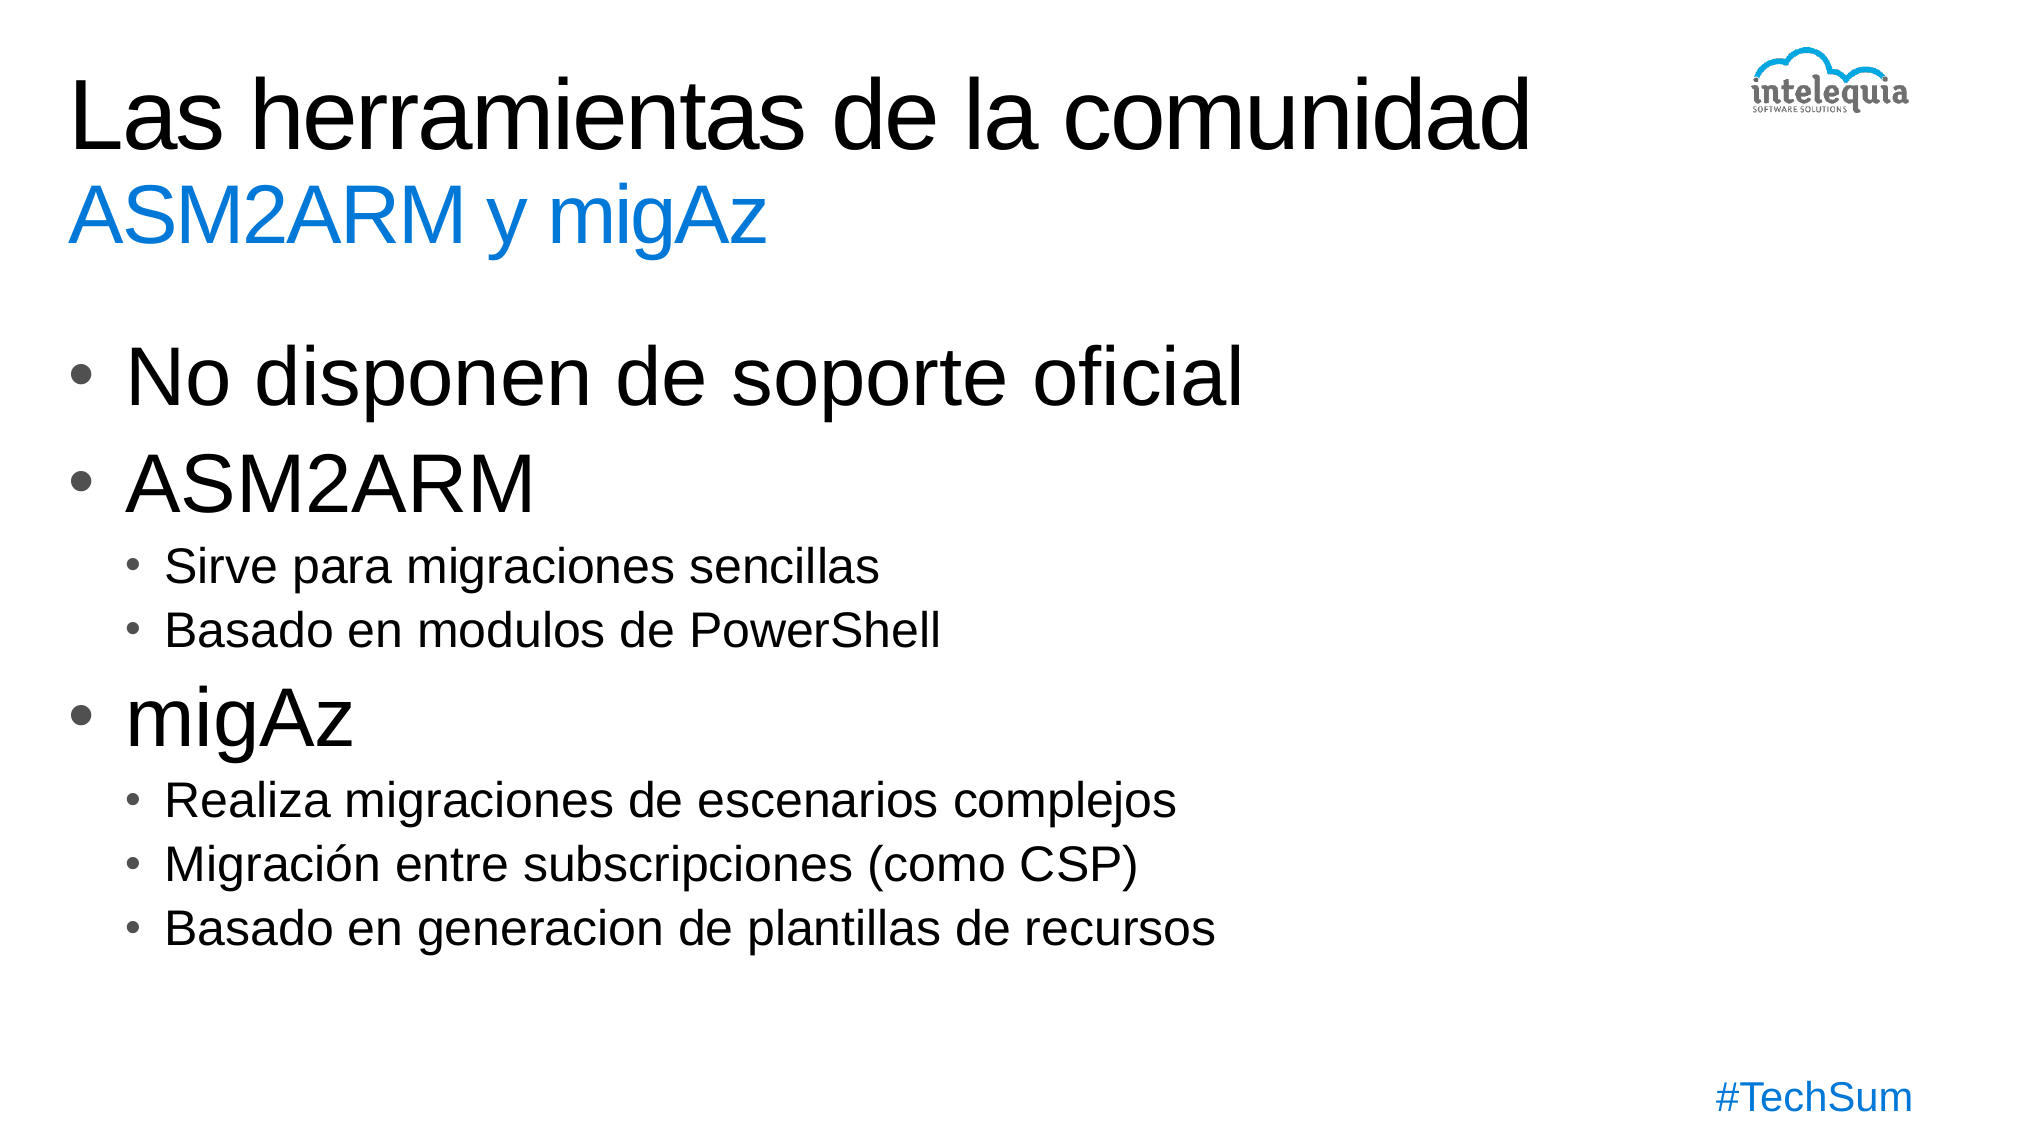

# Las herramientas de la comunidad ASM2ARM y migAz
No disponen de soporte oficial
ASM2ARM
Sirve para migraciones sencillas
Basado en modulos de PowerShell
migAz
Realiza migraciones de escenarios complejos
Migración entre subscripciones (como CSP)
Basado en generacion de plantillas de recursos